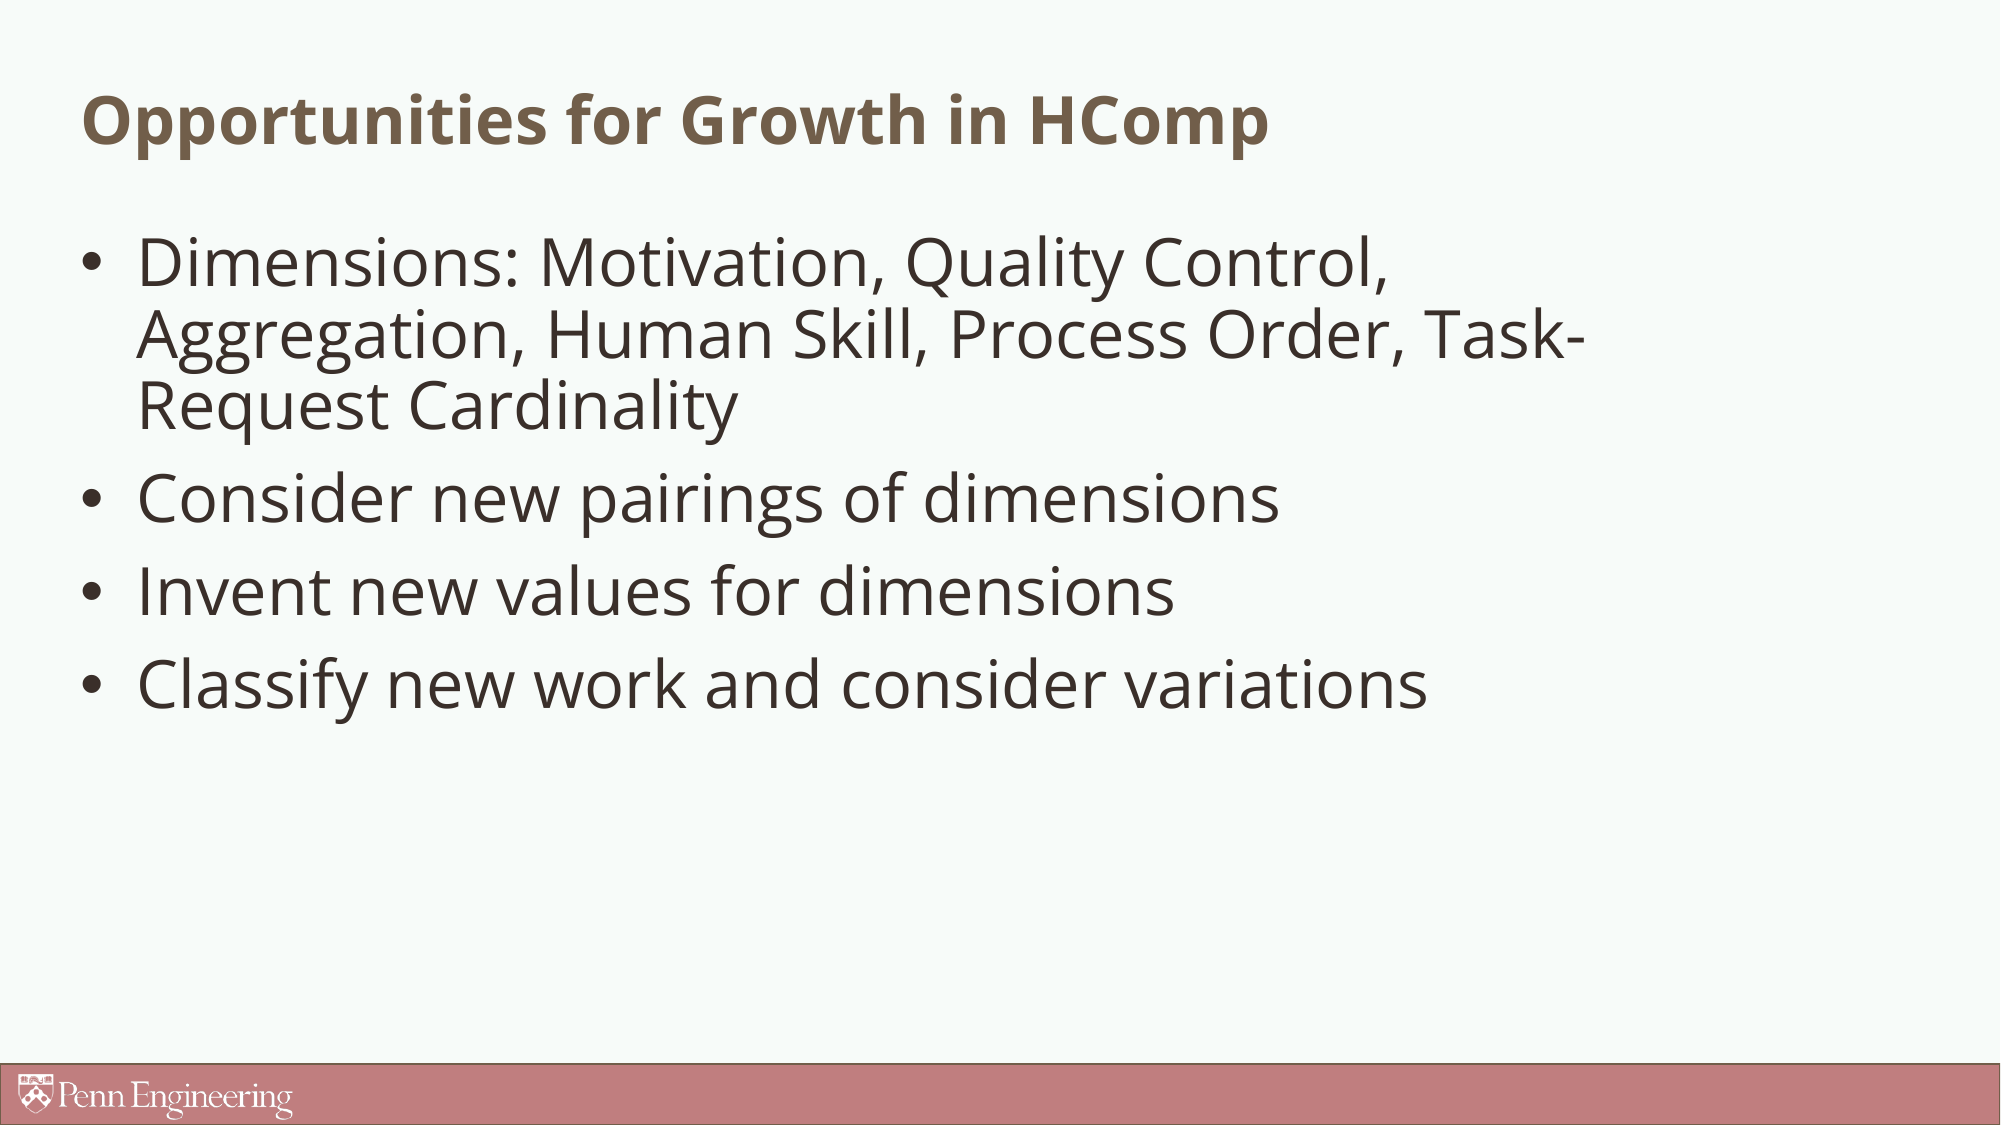

# Opportunities for Growth in HComp
Dimensions: Motivation, Quality Control, Aggregation, Human Skill, Process Order, Task-Request Cardinality
Consider new pairings of dimensions
Invent new values for dimensions
Classify new work and consider variations